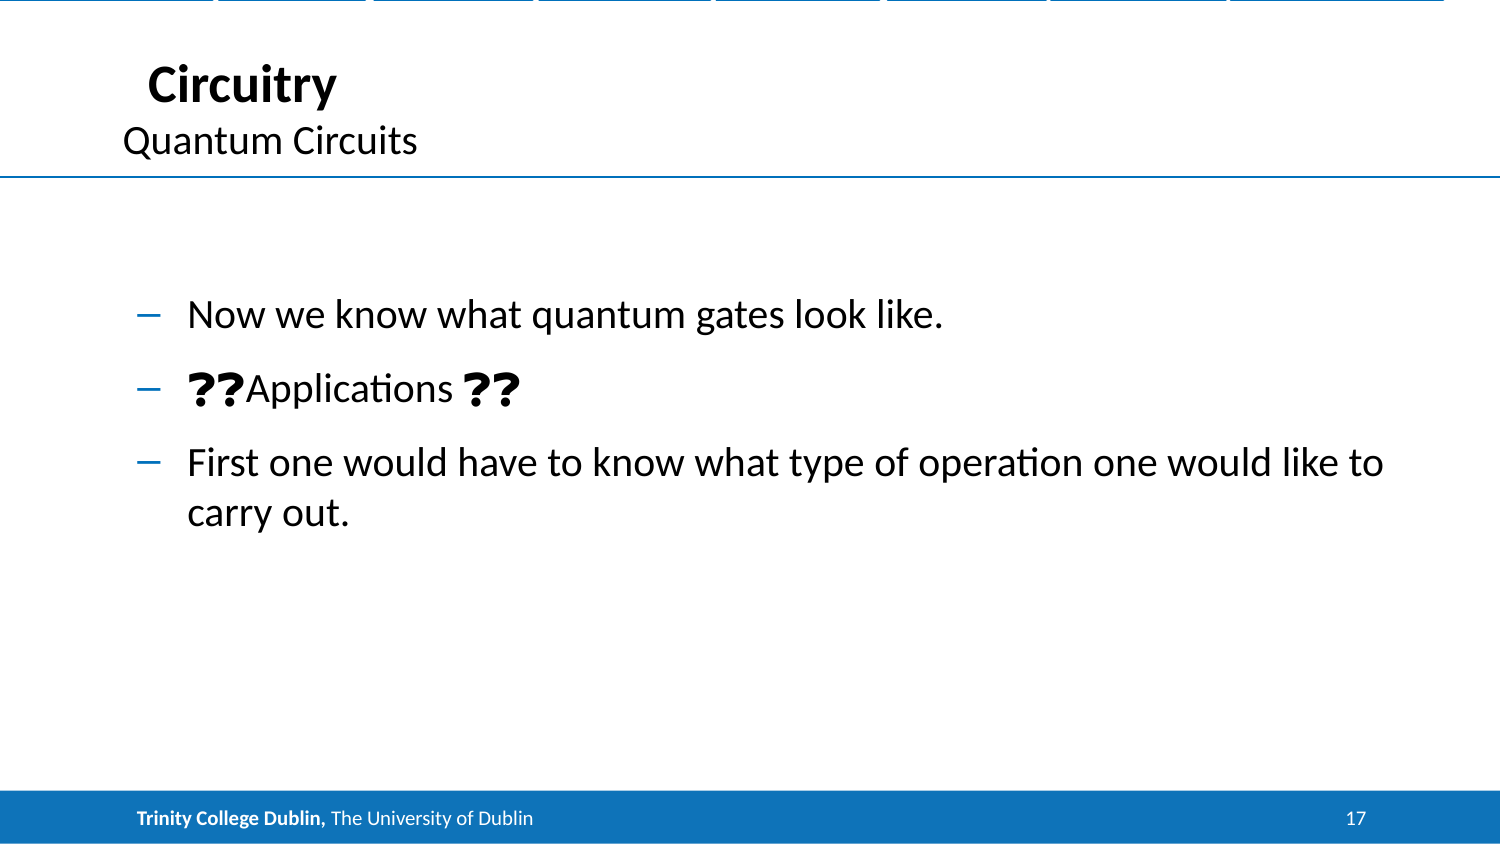

Introduction & background
The Circuits
Data Encoding
Quantum
    Run
Classical
   Run
Results
   Future
   Work
Conclusion
# Circuitry
Quantum Circuits

Now we know what quantum gates look like.
❓❓Applications ❓❓
First one would have to know what type of operation one would like to carry out.

Trinity College Dublin, The University of Dublin